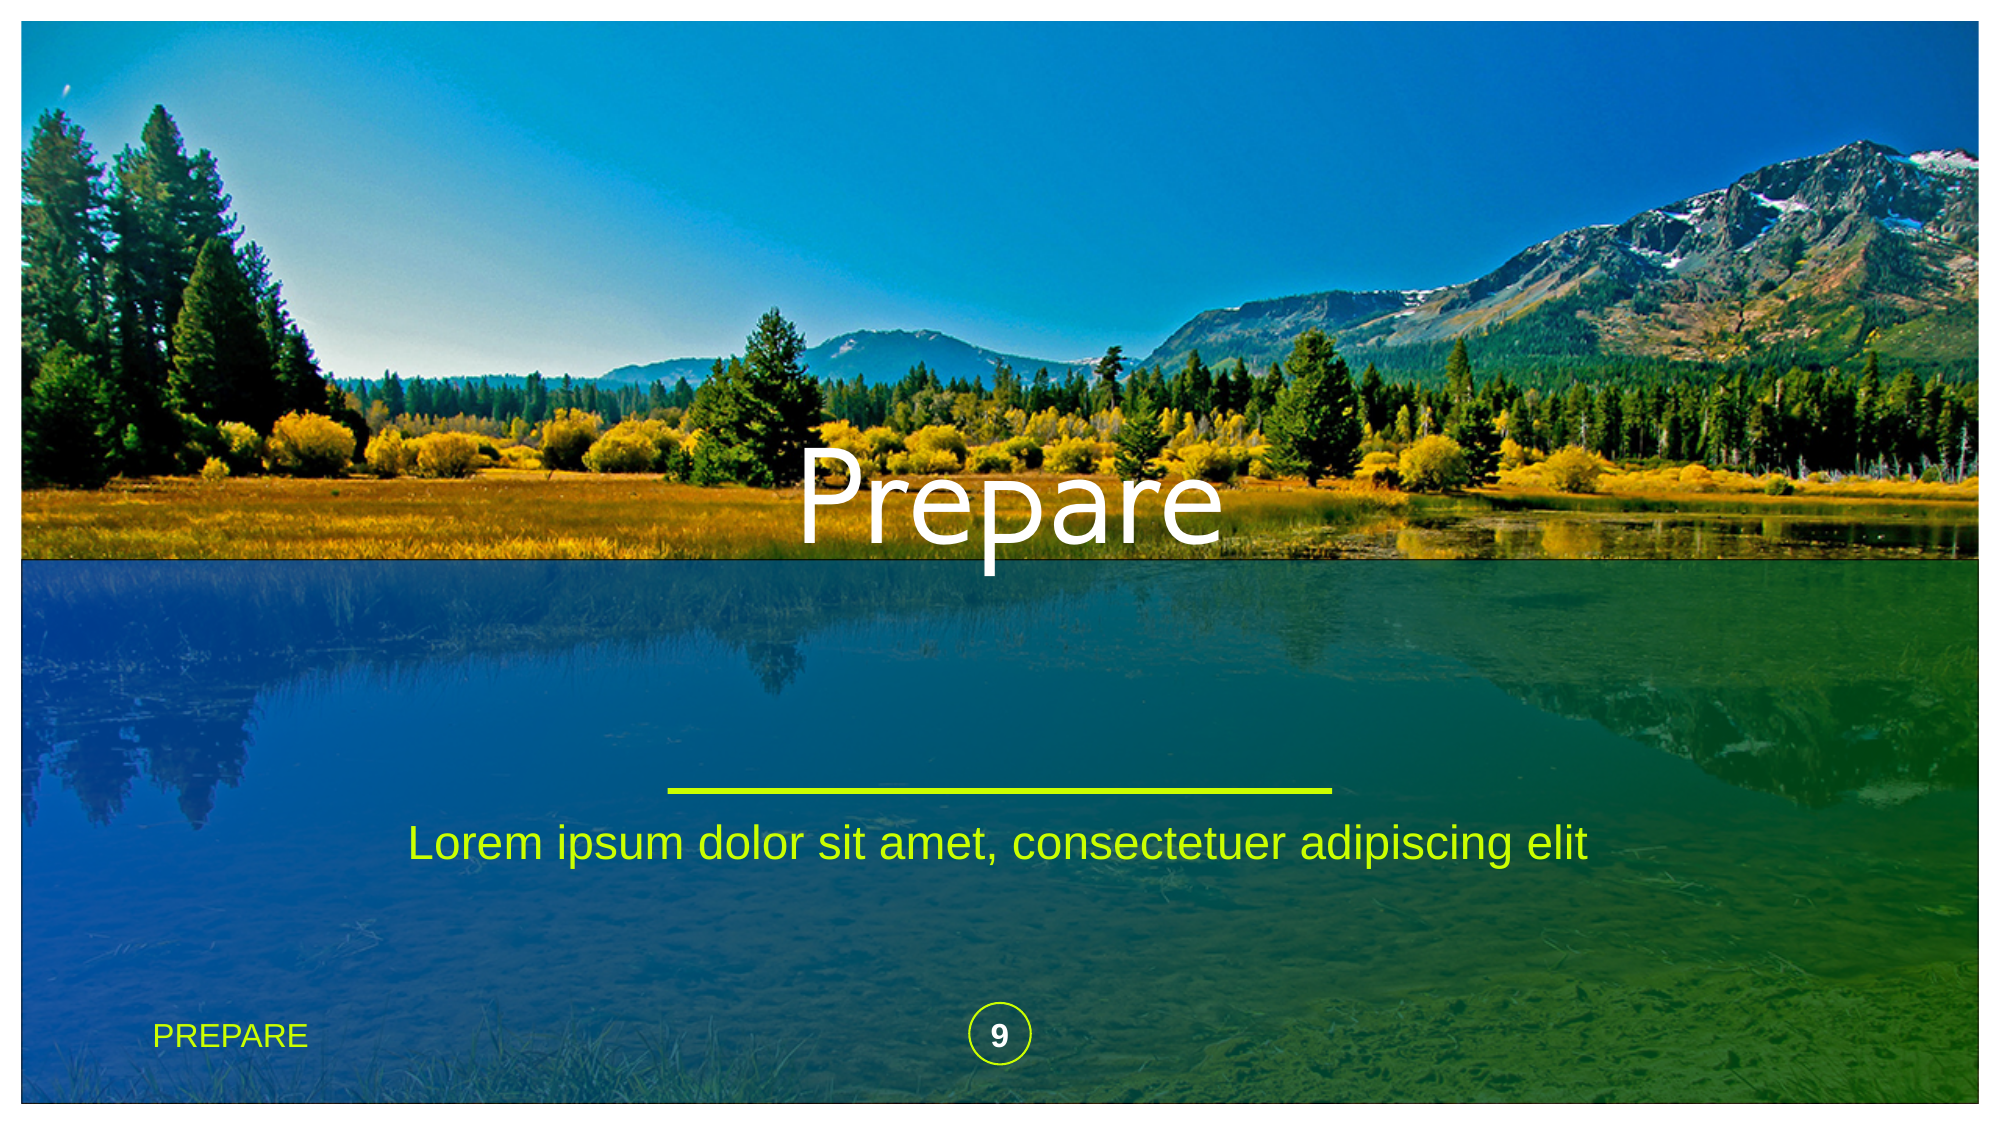

# Prepare
Lorem ipsum dolor sit amet, consectetuer adipiscing elit
PREPARE
9